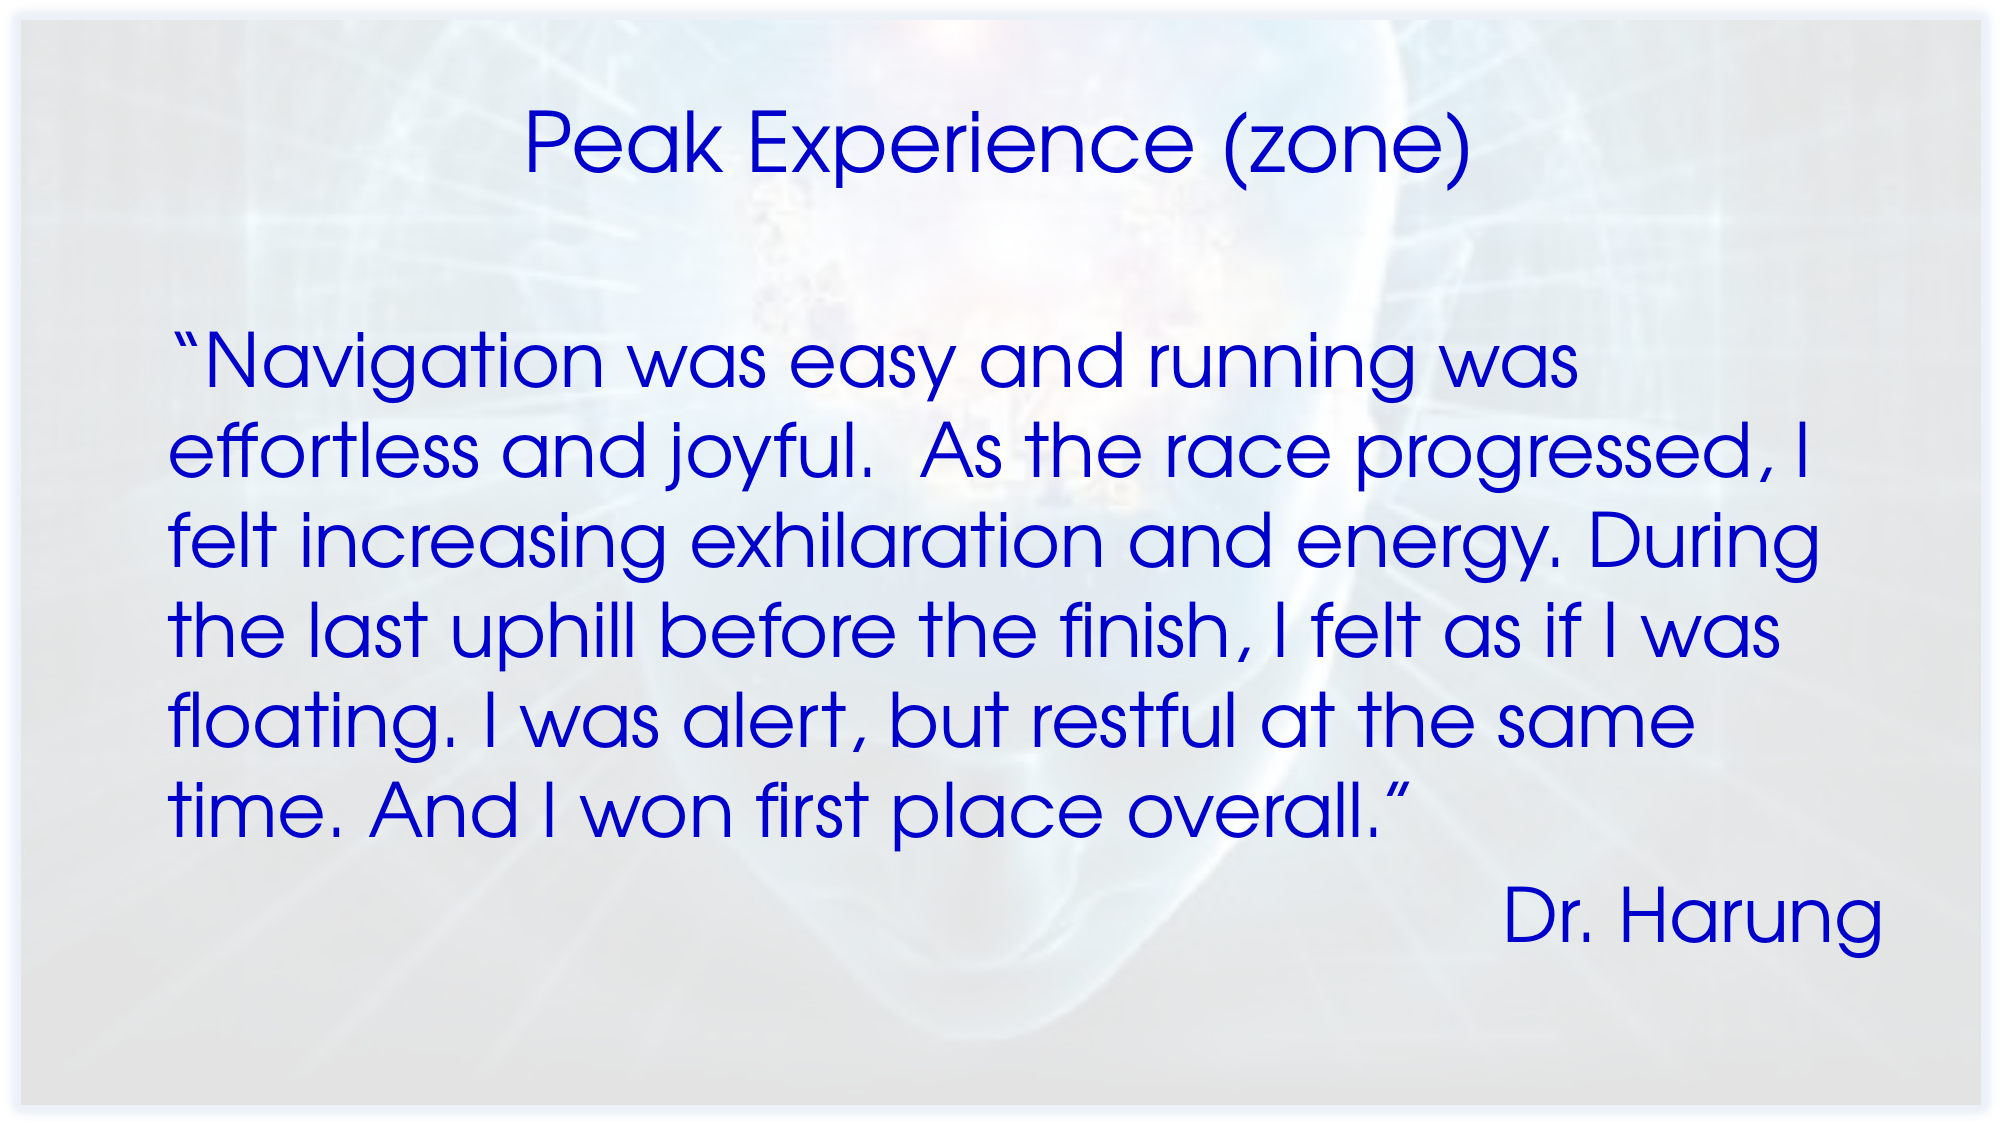

# Peak Experience (zone)
“Navigation was easy and running was effortless and joyful.  As the race progressed, I felt increasing exhilaration and energy. During the last uphill before the finish, I felt as if I was floating. I was alert, but restful at the same time. And I won first place overall.”
Dr. Harung